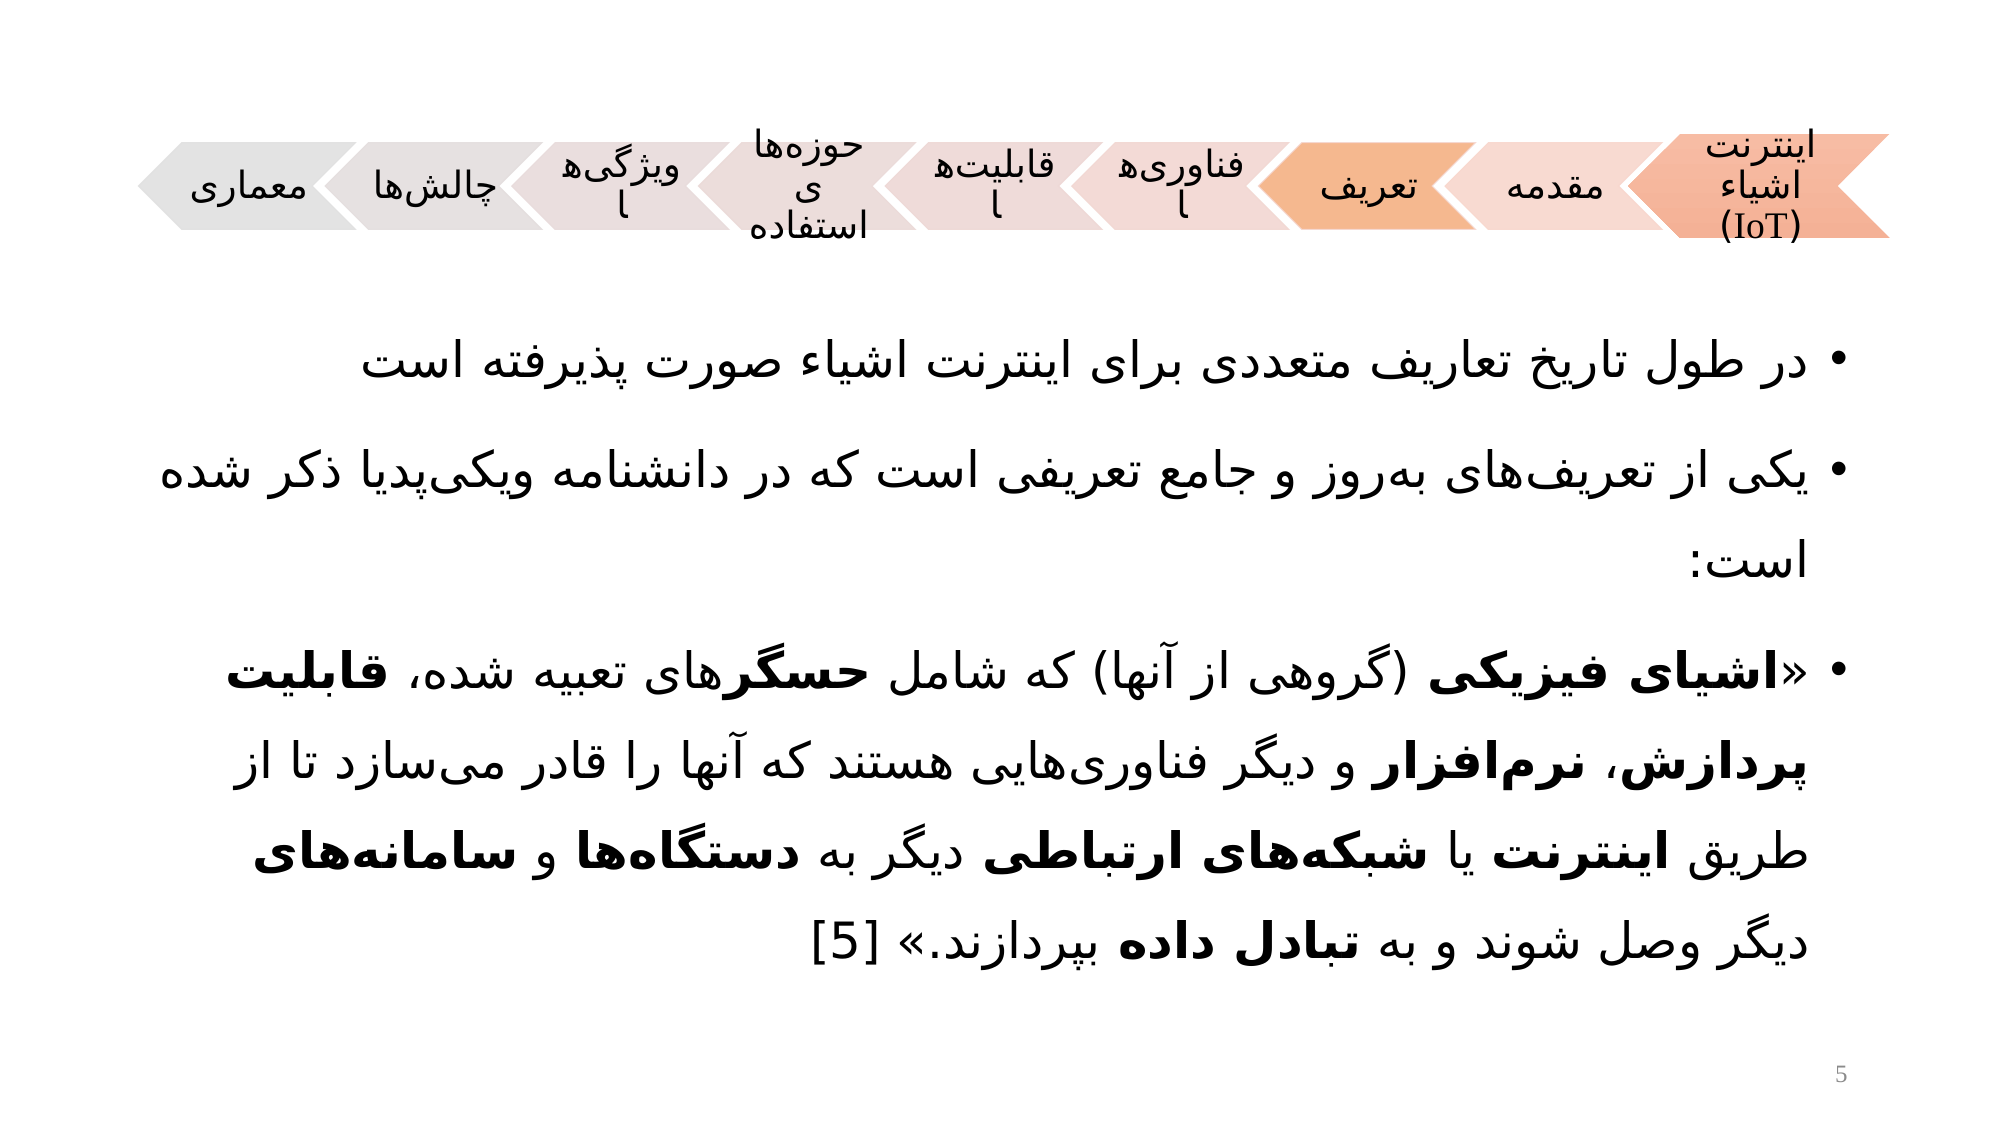

اینترنت اشیاء (IoT)
مقدمه
تعریف
فناوری‌ها
قابلیت‌ها
حوزه‌های استفاده
ویژگی‌ها
چالش‌ها
معماری
در طول تاریخ تعاریف متعددی برای اینترنت اشیاء صورت پذیرفته است
یکی از تعریف‌های به‌روز و جامع تعریفی است که در دانشنامه ویکی‌پدیا ذکر شده است:
«اشیای فیزیکی (گروهی از آنها) که شامل حسگرهای تعبیه شده، قابلیت پردازش، نرم‌افزار و دیگر فناوری‌هایی هستند که آنها را قادر می‌سازد تا از طریق اینترنت یا شبکه‌های ارتباطی دیگر به دستگاه‌ها و سامانه‌های دیگر وصل شوند و به تبادل داده بپردازند.» [5]
5